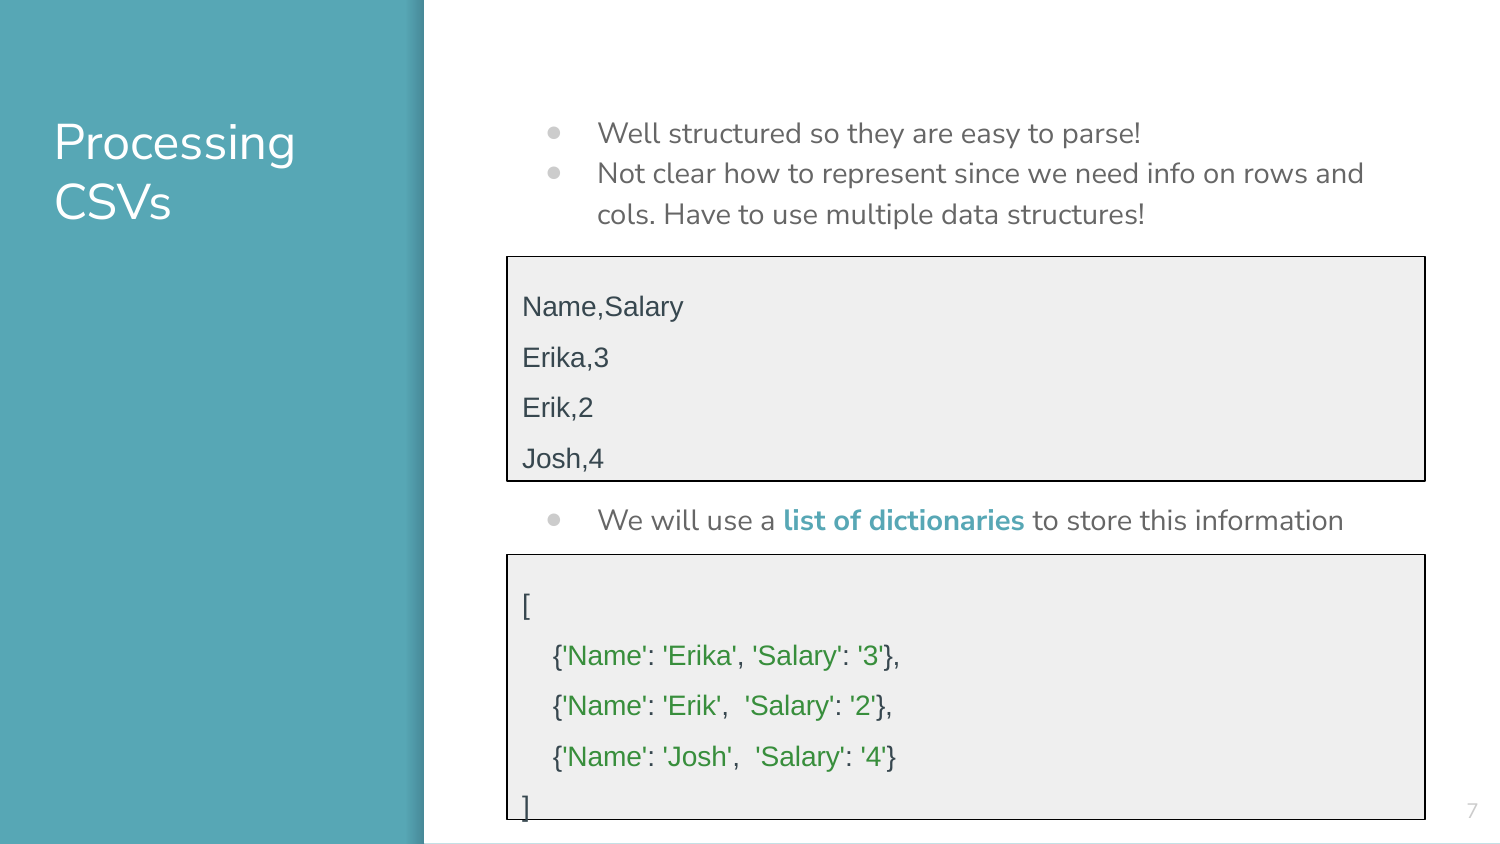

# Processing CSVs
Well structured so they are easy to parse!
Not clear how to represent since we need info on rows and cols. Have to use multiple data structures!

Name,Salary
Erika,3
Erik,2
Josh,4
We will use a list of dictionaries to store this information

[
    {'Name': 'Erika', 'Salary': '3'},
    {'Name': 'Erik',  'Salary': '2'},
    {'Name': 'Josh',  'Salary': '4'}
]

7